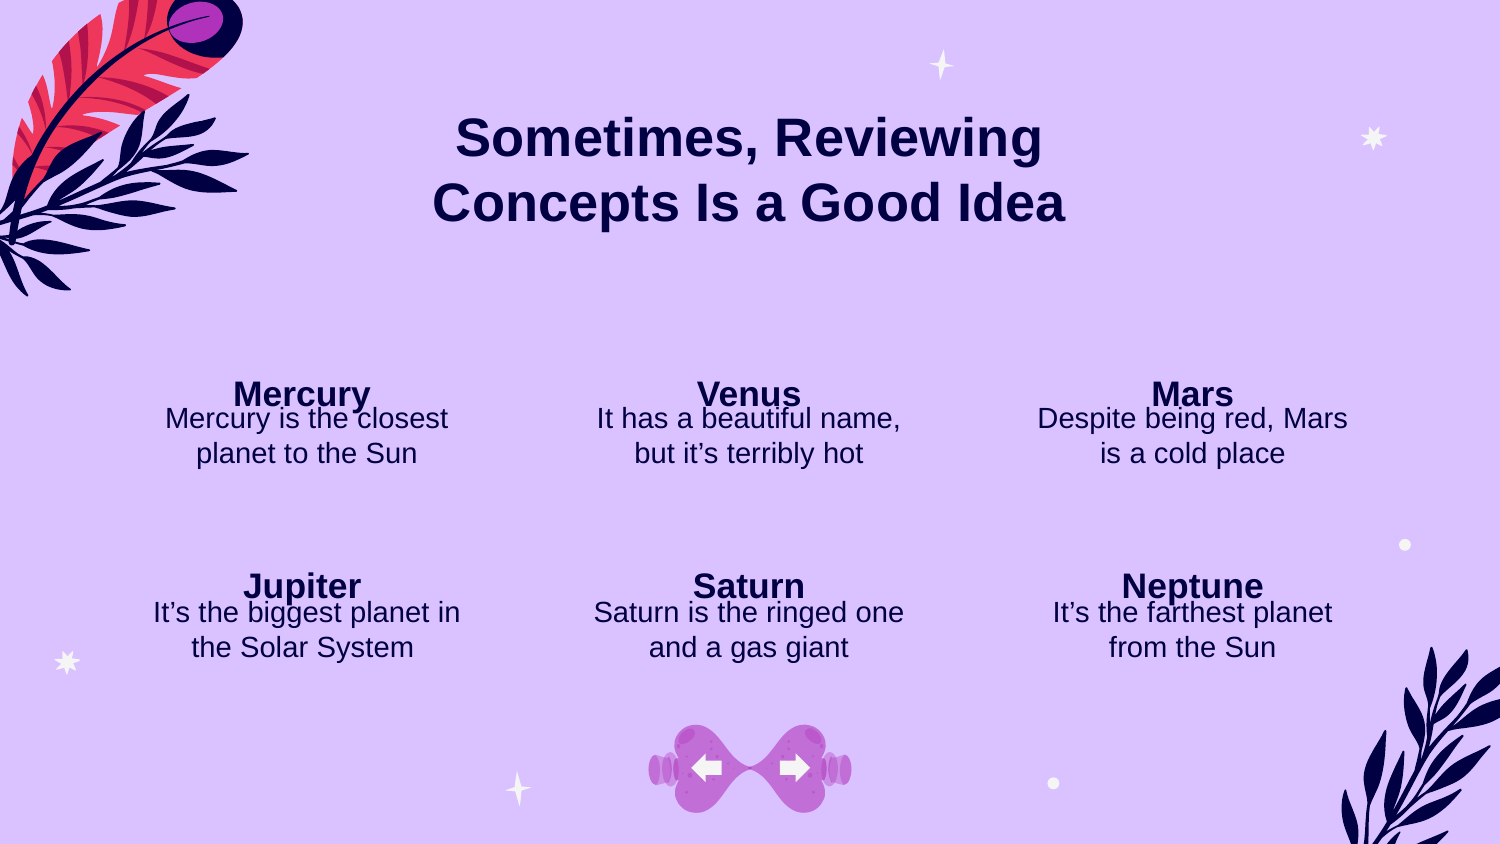

# Sometimes, Reviewing Concepts Is a Good Idea
Mercury
Venus
Mars
It has a beautiful name, but it’s terribly hot
Mercury is the closest planet to the Sun
Despite being red, Mars is a cold place
Jupiter
Saturn
Neptune
Saturn is the ringed one and a gas giant
It’s the biggest planet in the Solar System
It’s the farthest planet from the Sun